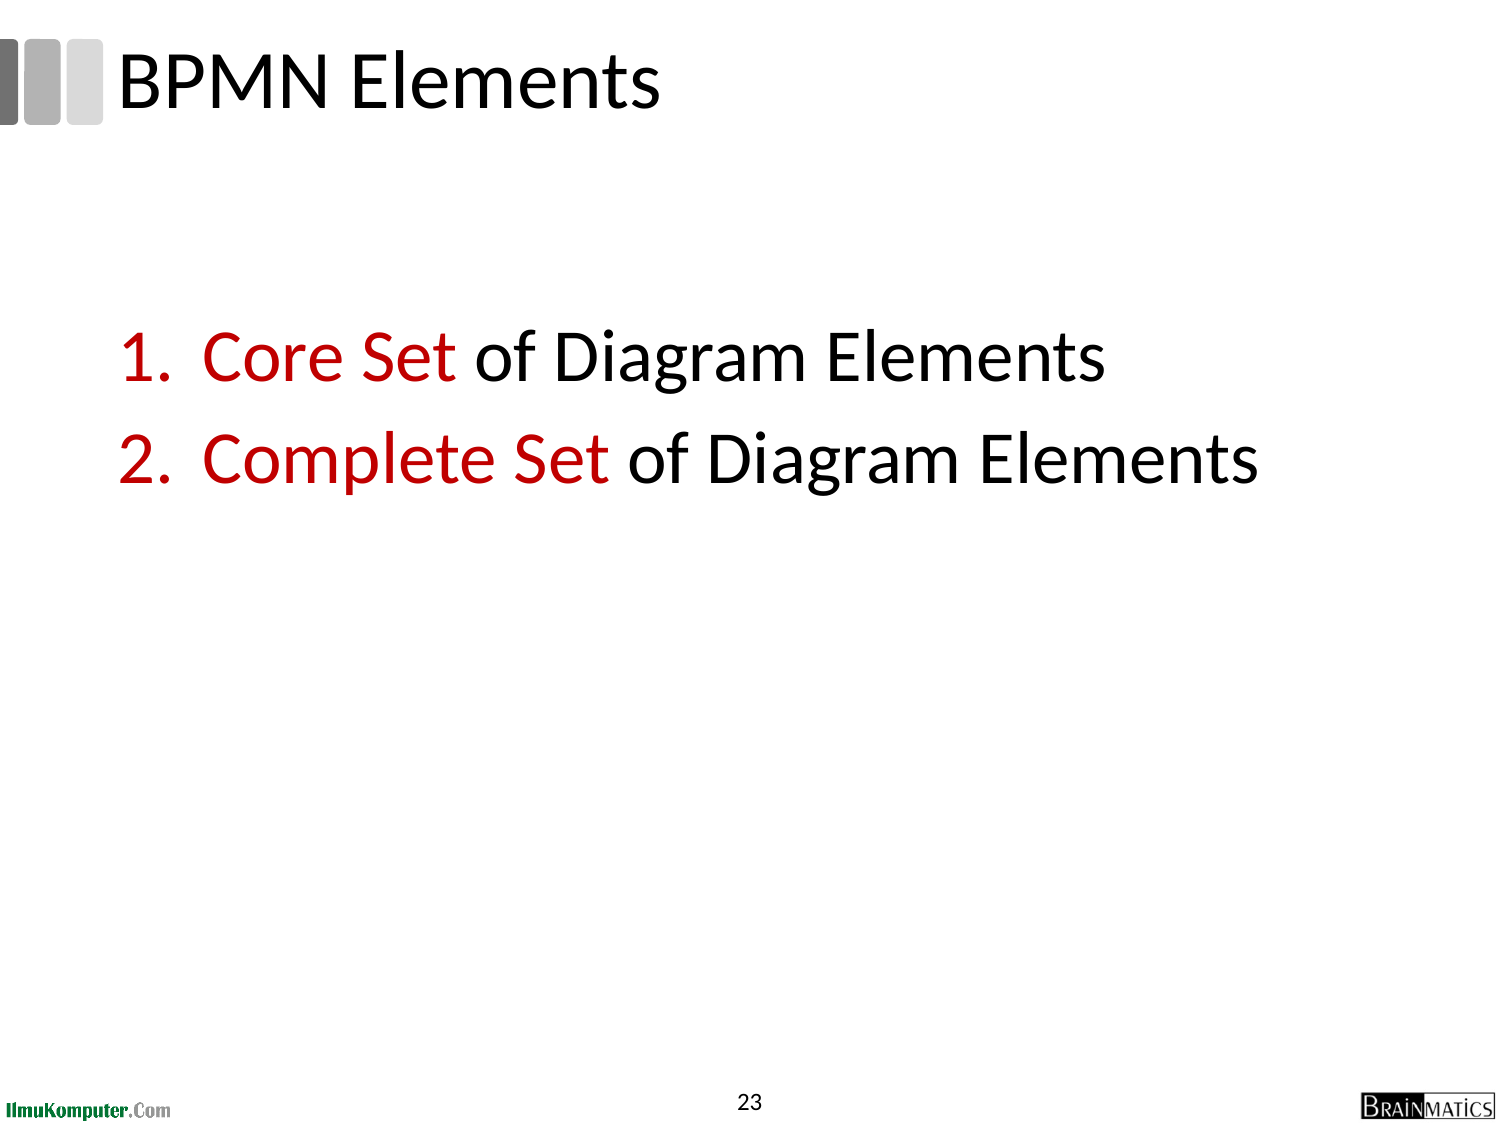

BPMN Elements
Core Set of Diagram Elements
Complete Set of Diagram Elements
23